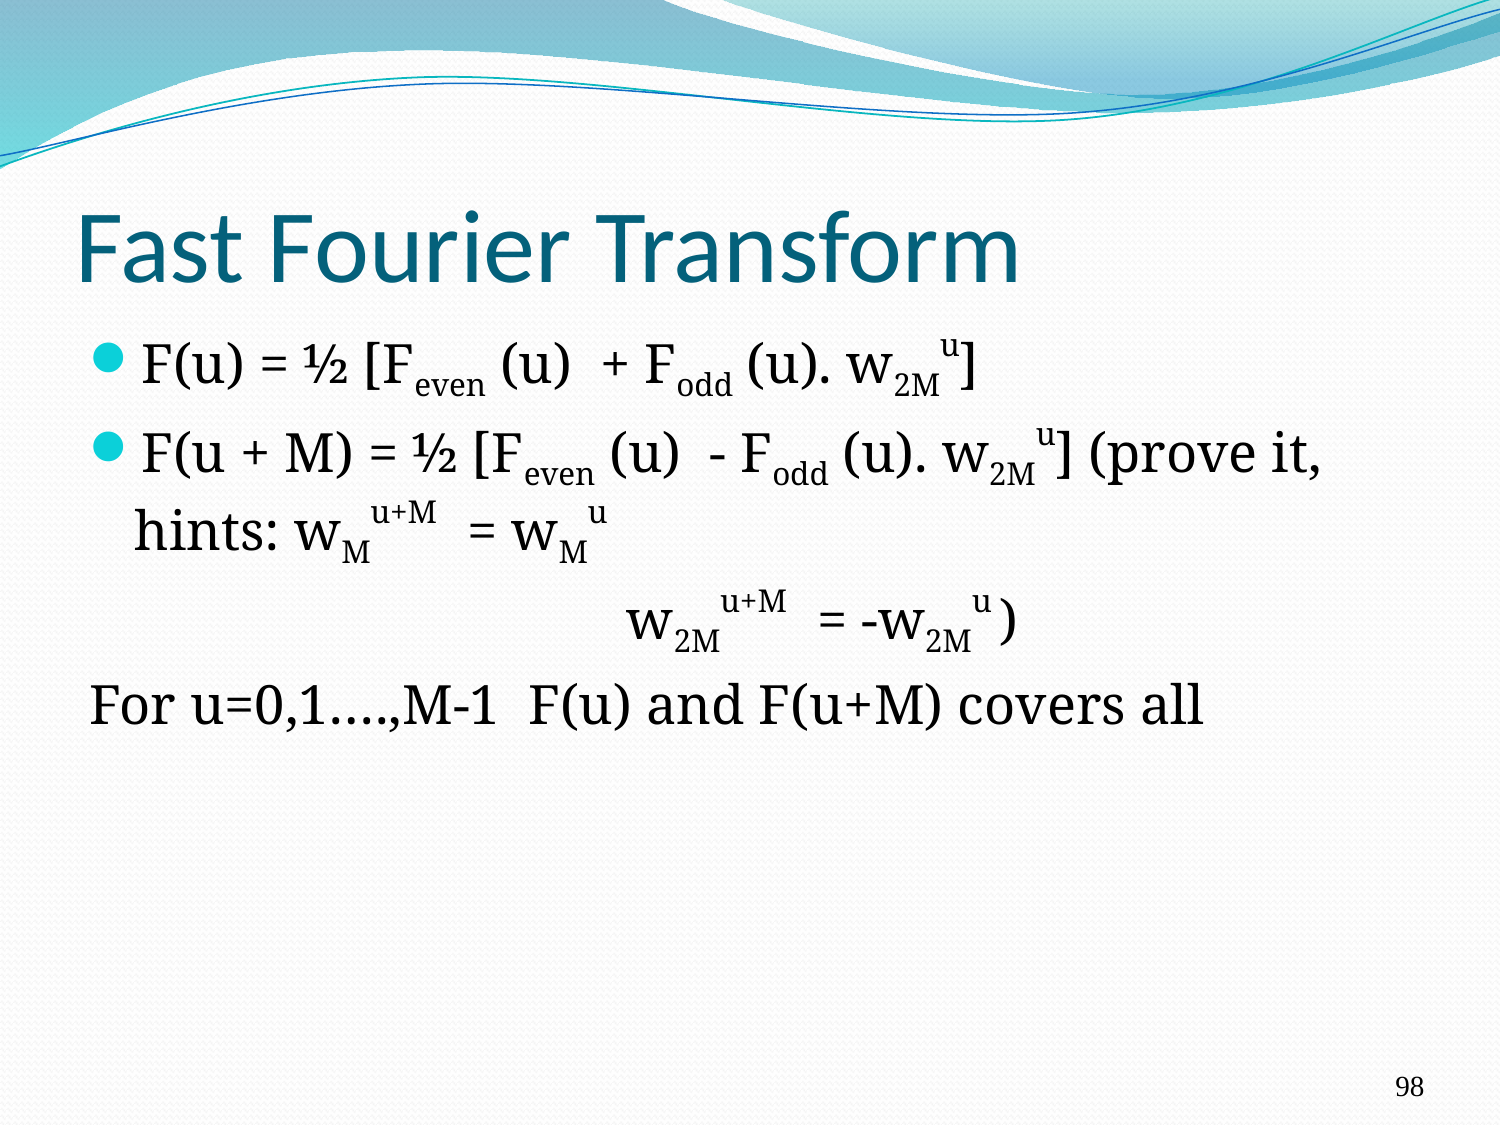

# Fast Fourier Transform
F(u) = ½ [Feven (u)  + Fodd (u). w2Mu]
F(u + M) = ½ [Feven (u)  - Fodd (u). w2Mu] (prove it, hints: wMu+M   = wMu
 			  	   w2Mu+M   = -w2Mu )
For u=0,1….,M-1  F(u) and F(u+M) covers all

98